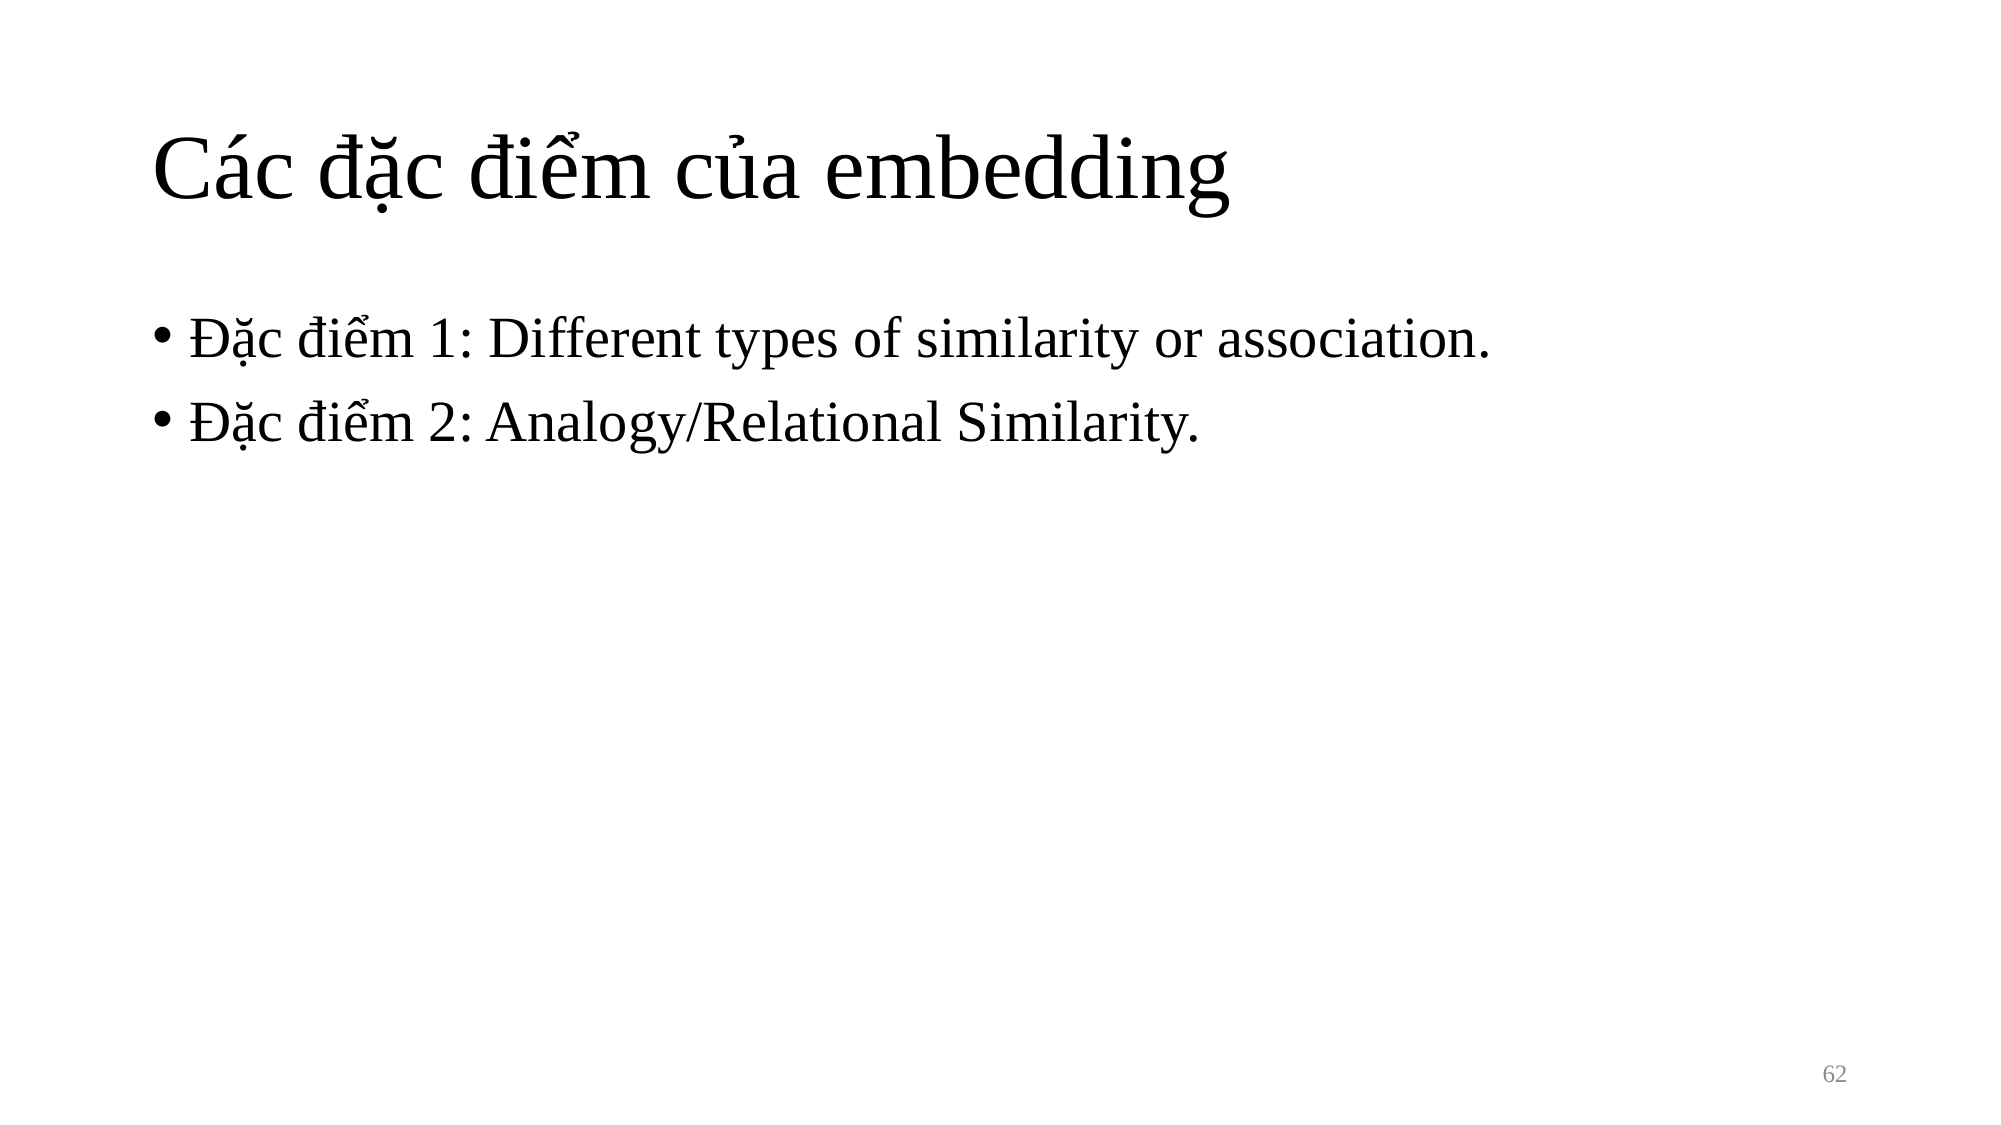

# Các đặc điểm của embedding
Đặc điểm 1: Different types of similarity or association.
Đặc điểm 2: Analogy/Relational Similarity.
62